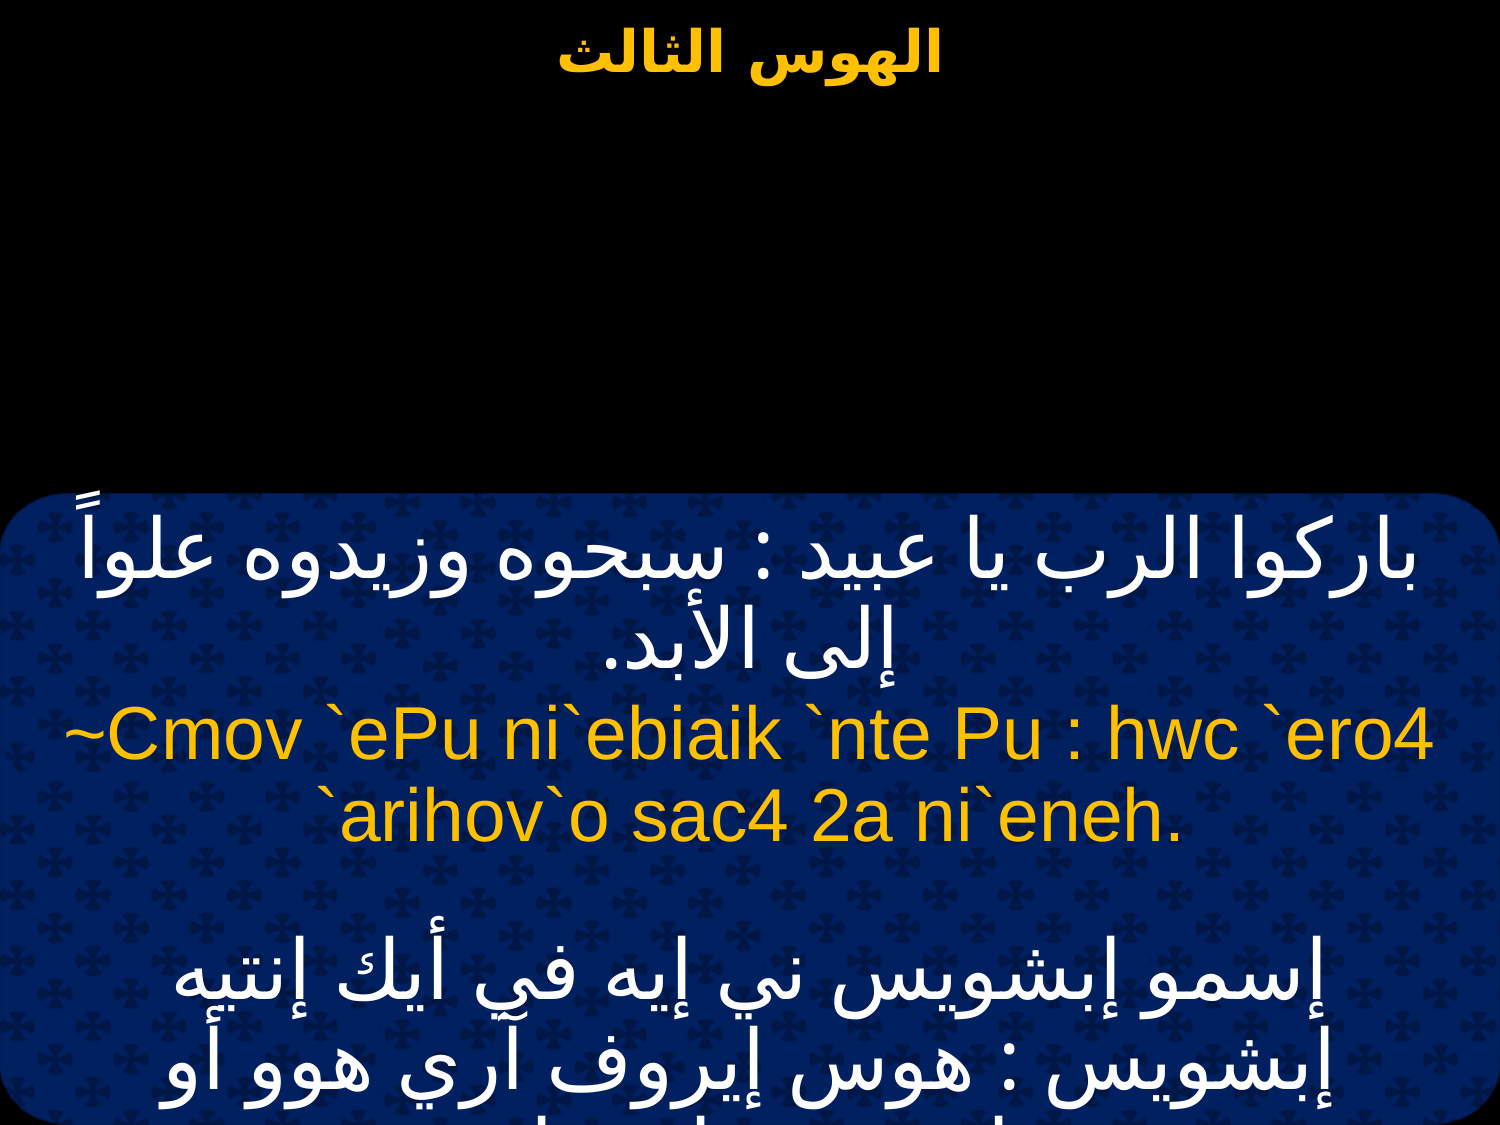

باركوا الرب يا عبيد : سبحوه وزيدوه علواً إلى الأبد.
~Cmov `ePu ni`ebiaik `nte Pu : hwc `ero4 `arihov`o sac4 2a ni`eneh.
إسمو إبشويس ني إيه في أيك إنتيه إبشويس : هوس إيروف آري هوو أو تشاسف شـا ني إينيه.